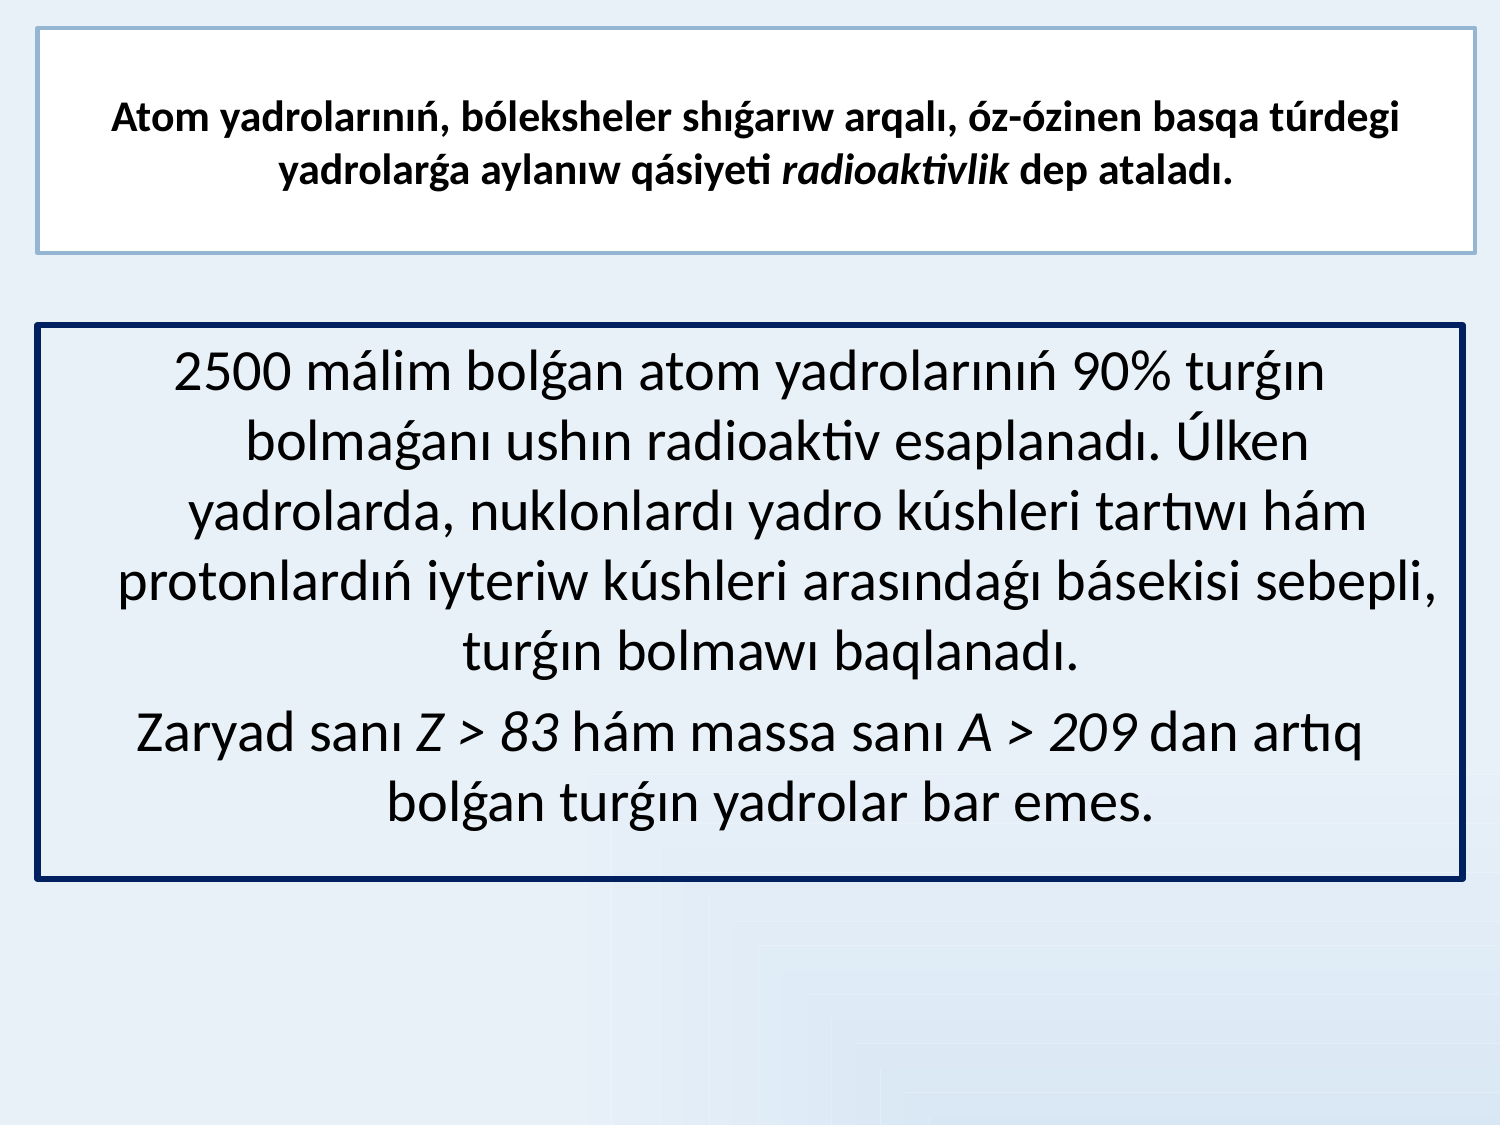

# Atom yadrolarınıń, bóleksheler shıǵarıw arqalı, óz-ózinen basqa túrdegi yadrolarǵa aylanıw qásiyeti radioaktivlik dep ataladı.
2500 málim bolǵan atom yadrolarınıń 90% turǵın bolmaǵanı ushın radioaktiv esaplanadı. Úlken yadrolarda, nuklonlardı yadro kúshleri tartıwı hám protonlardıń iyteriw kúshleri arasındaǵı básekisi sebepli, turǵın bolmawı baqlanadı.
Zaryad sanı Z > 83 hám massa sanı A > 209 dan artıq bolǵan turǵın yadrolar bar emes.